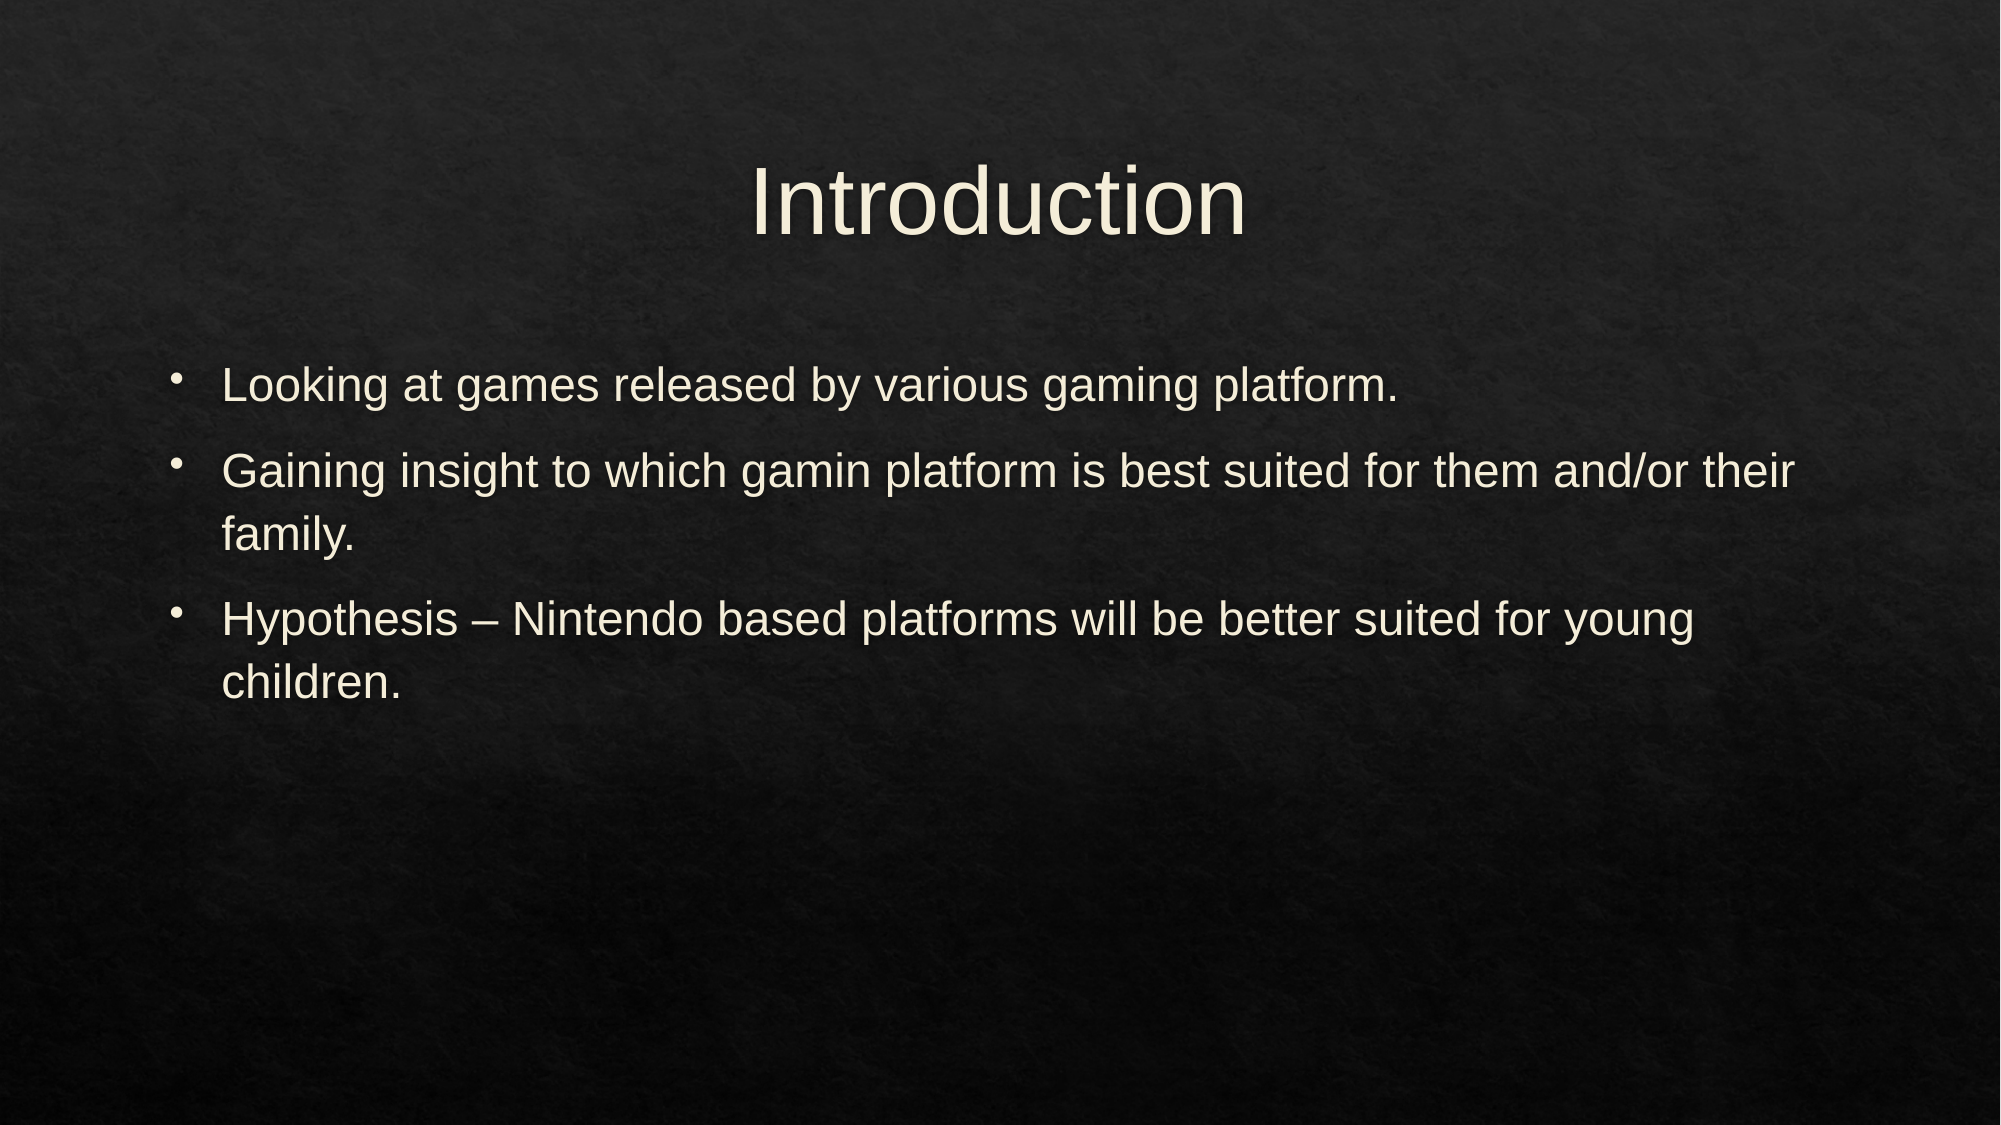

# Introduction
Looking at games released by various gaming platform.
Gaining insight to which gamin platform is best suited for them and/or their family.
Hypothesis – Nintendo based platforms will be better suited for young children.